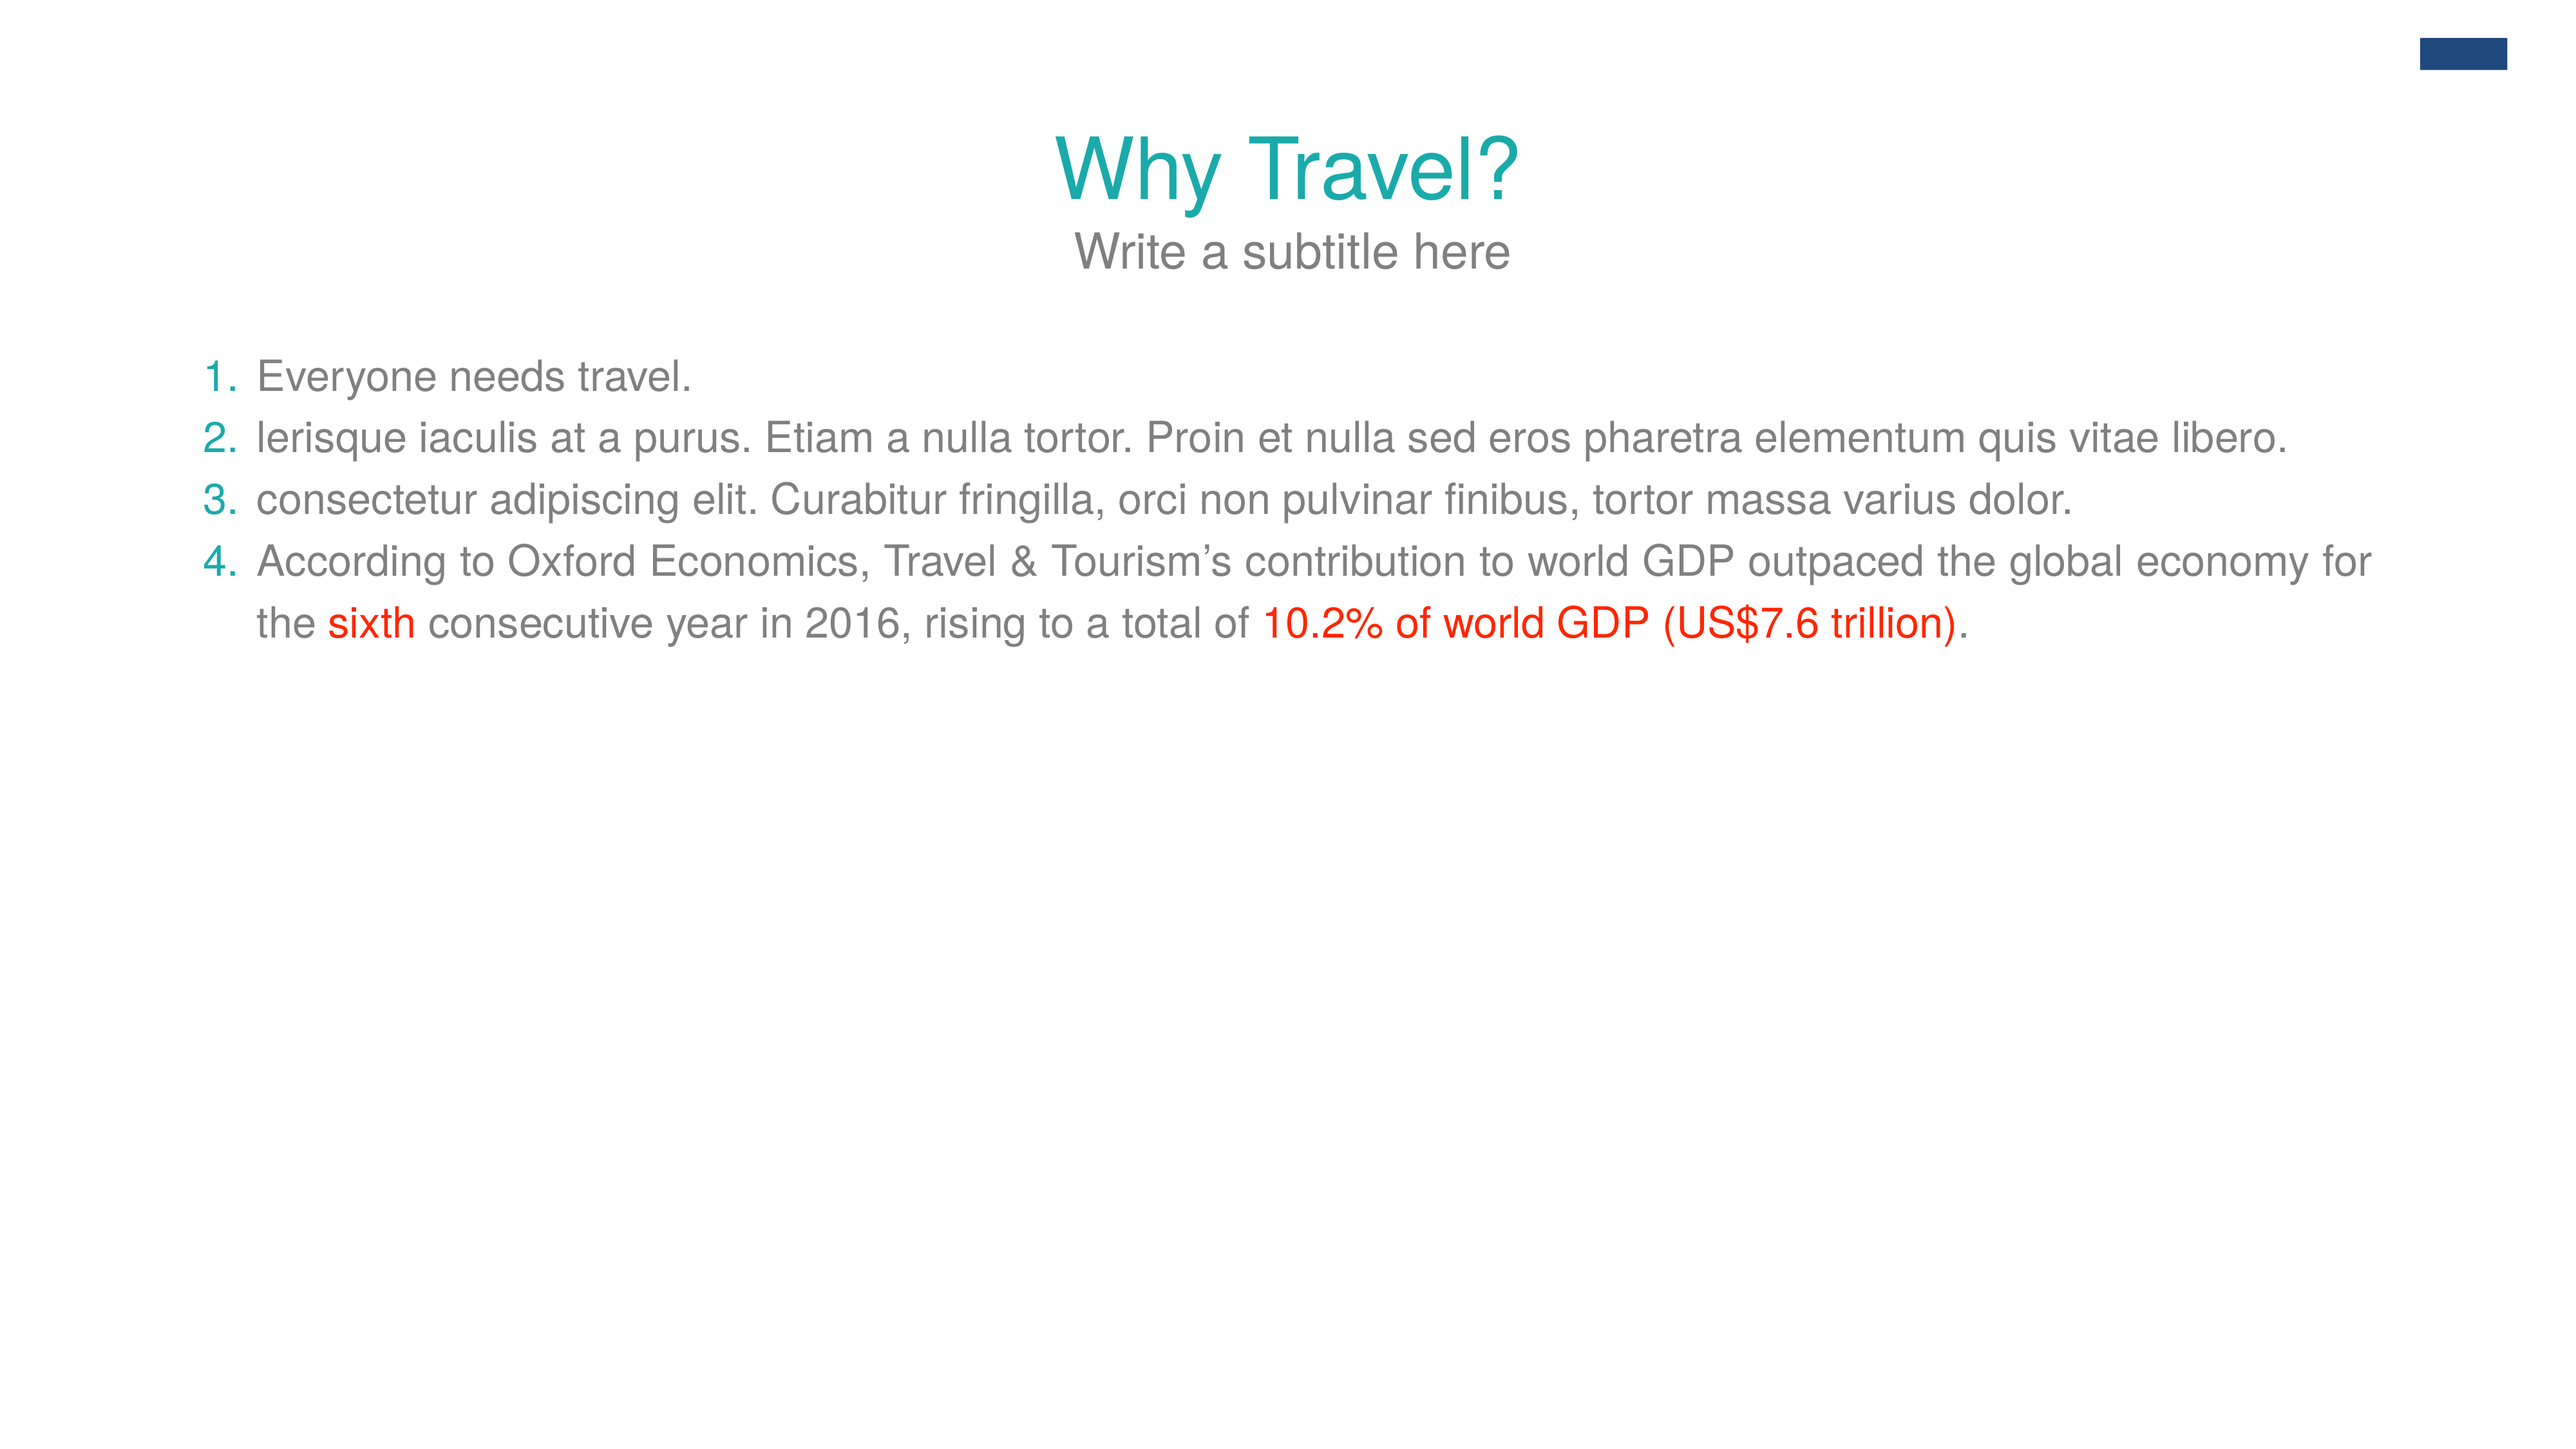

3
Why Travel?
Write a subtitle here
Everyone needs travel.
lerisque iaculis at a purus. Etiam a nulla tortor. Proin et nulla sed eros pharetra elementum quis vitae libero.
consectetur adipiscing elit. Curabitur fringilla, orci non pulvinar finibus, tortor massa varius dolor.
According to Oxford Economics, Travel & Tourism’s contribution to world GDP outpaced the global economy for the sixth consecutive year in 2016, rising to a total of 10.2% of world GDP (US$7.6 trillion).